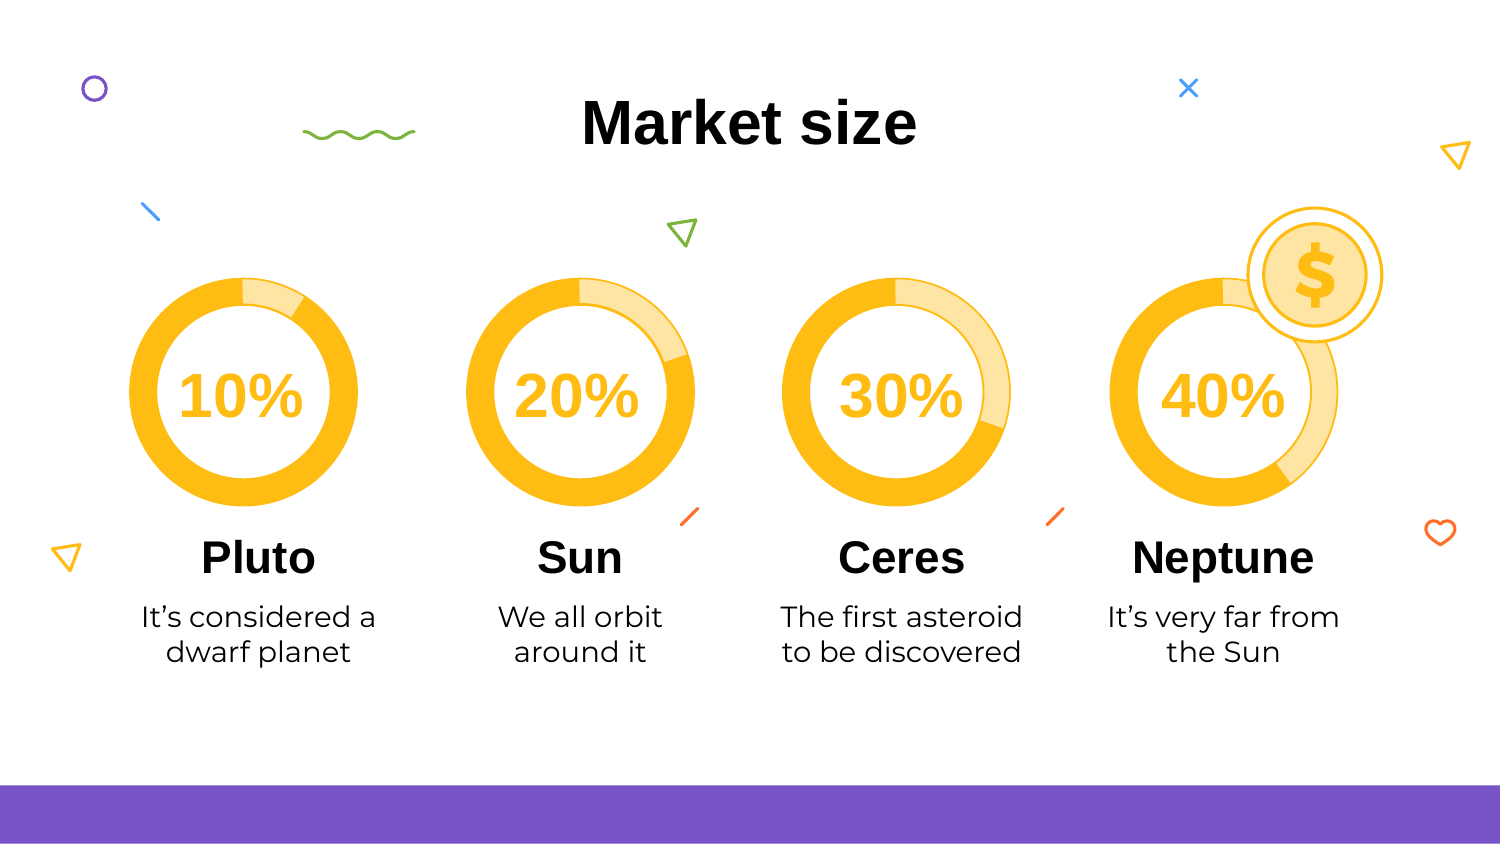

Market size

# 10%
20%
30%
40%
Pluto
Sun
Ceres
Neptune
It’s considered a dwarf planet
We all orbit around it
The first asteroid to be discovered
It’s very far from the Sun